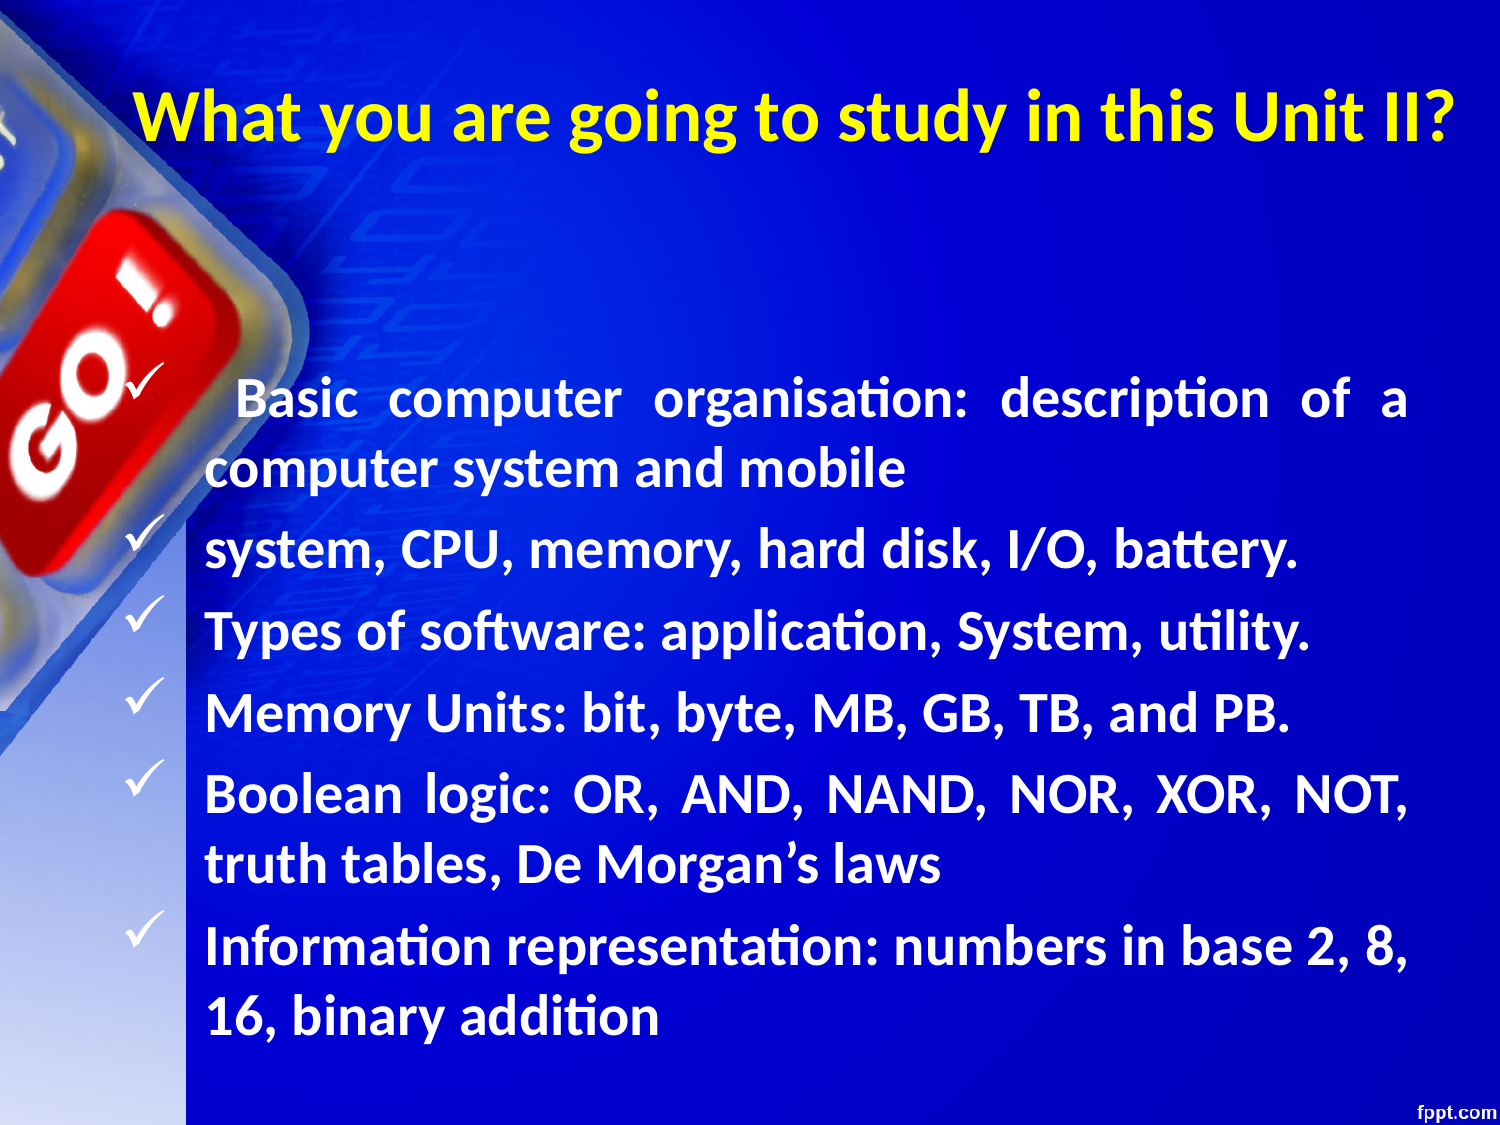

# What you are going to study in this Unit II?

 Basic computer organisation: description of a computer system and mobile
system, CPU, memory, hard disk, I/O, battery.
Types of software: application, System, utility.
Memory Units: bit, byte, MB, GB, TB, and PB.
Boolean logic: OR, AND, NAND, NOR, XOR, NOT, truth tables, De Morgan’s laws
Information representation: numbers in base 2, 8, 16, binary addition